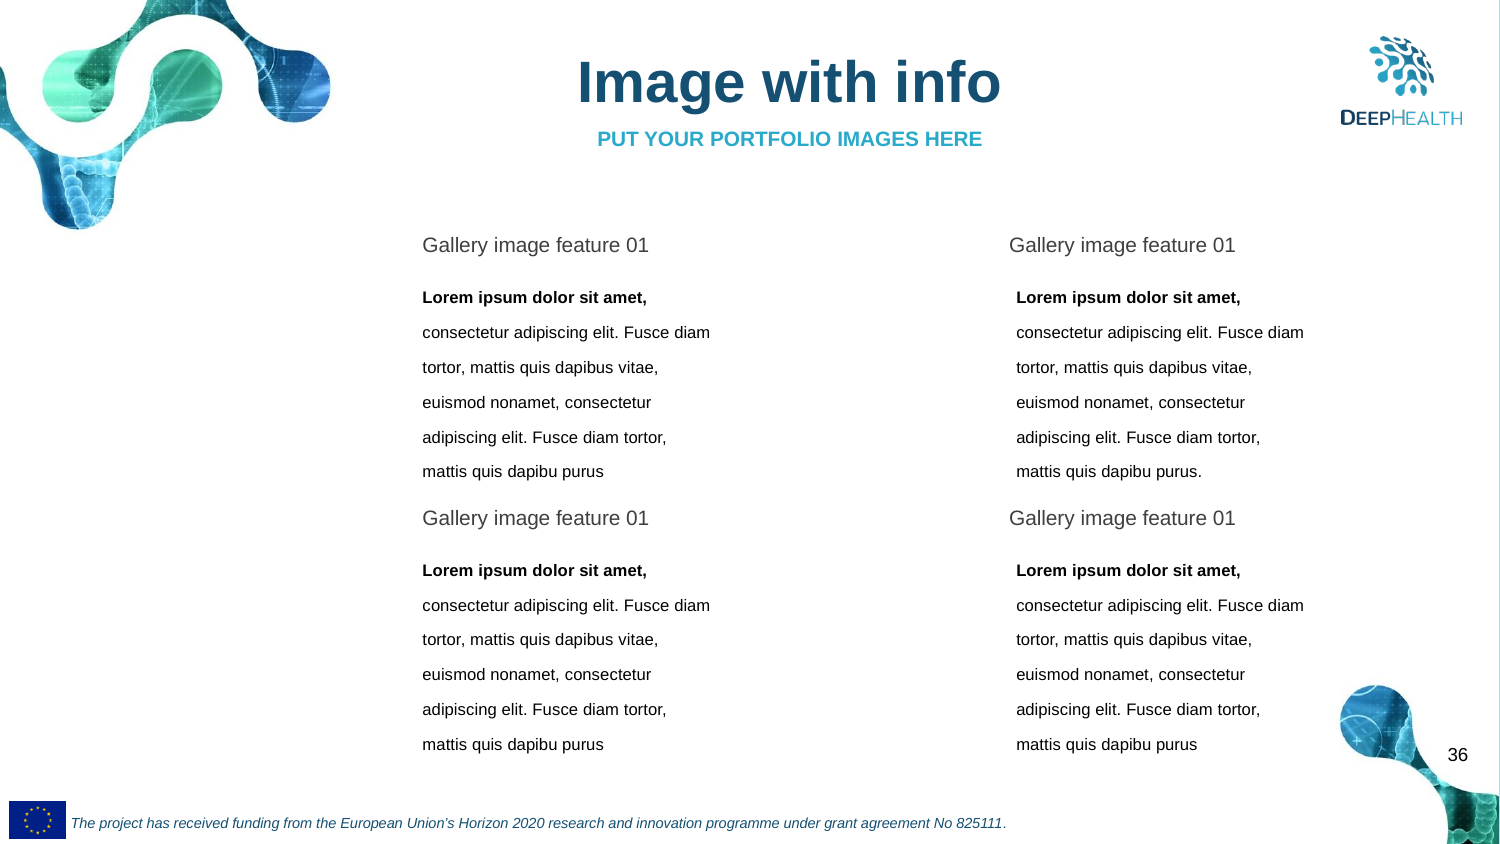

Image with info
PUT YOUR PORTFOLIO IMAGES HERE
Gallery image feature 01
Gallery image feature 01

Lorem ipsum dolor sit amet, consectetur adipiscing elit. Fusce diam tortor, mattis quis dapibus vitae, euismod nonamet, consectetur adipiscing elit. Fusce diam tortor, mattis quis dapibu purus
Lorem ipsum dolor sit amet, consectetur adipiscing elit. Fusce diam tortor, mattis quis dapibus vitae, euismod nonamet, consectetur adipiscing elit. Fusce diam tortor, mattis quis dapibu purus.
Gallery image feature 01
Gallery image feature 01

Lorem ipsum dolor sit amet, consectetur adipiscing elit. Fusce diam tortor, mattis quis dapibus vitae, euismod nonamet, consectetur adipiscing elit. Fusce diam tortor, mattis quis dapibu purus
Lorem ipsum dolor sit amet, consectetur adipiscing elit. Fusce diam tortor, mattis quis dapibus vitae, euismod nonamet, consectetur adipiscing elit. Fusce diam tortor, mattis quis dapibu purus